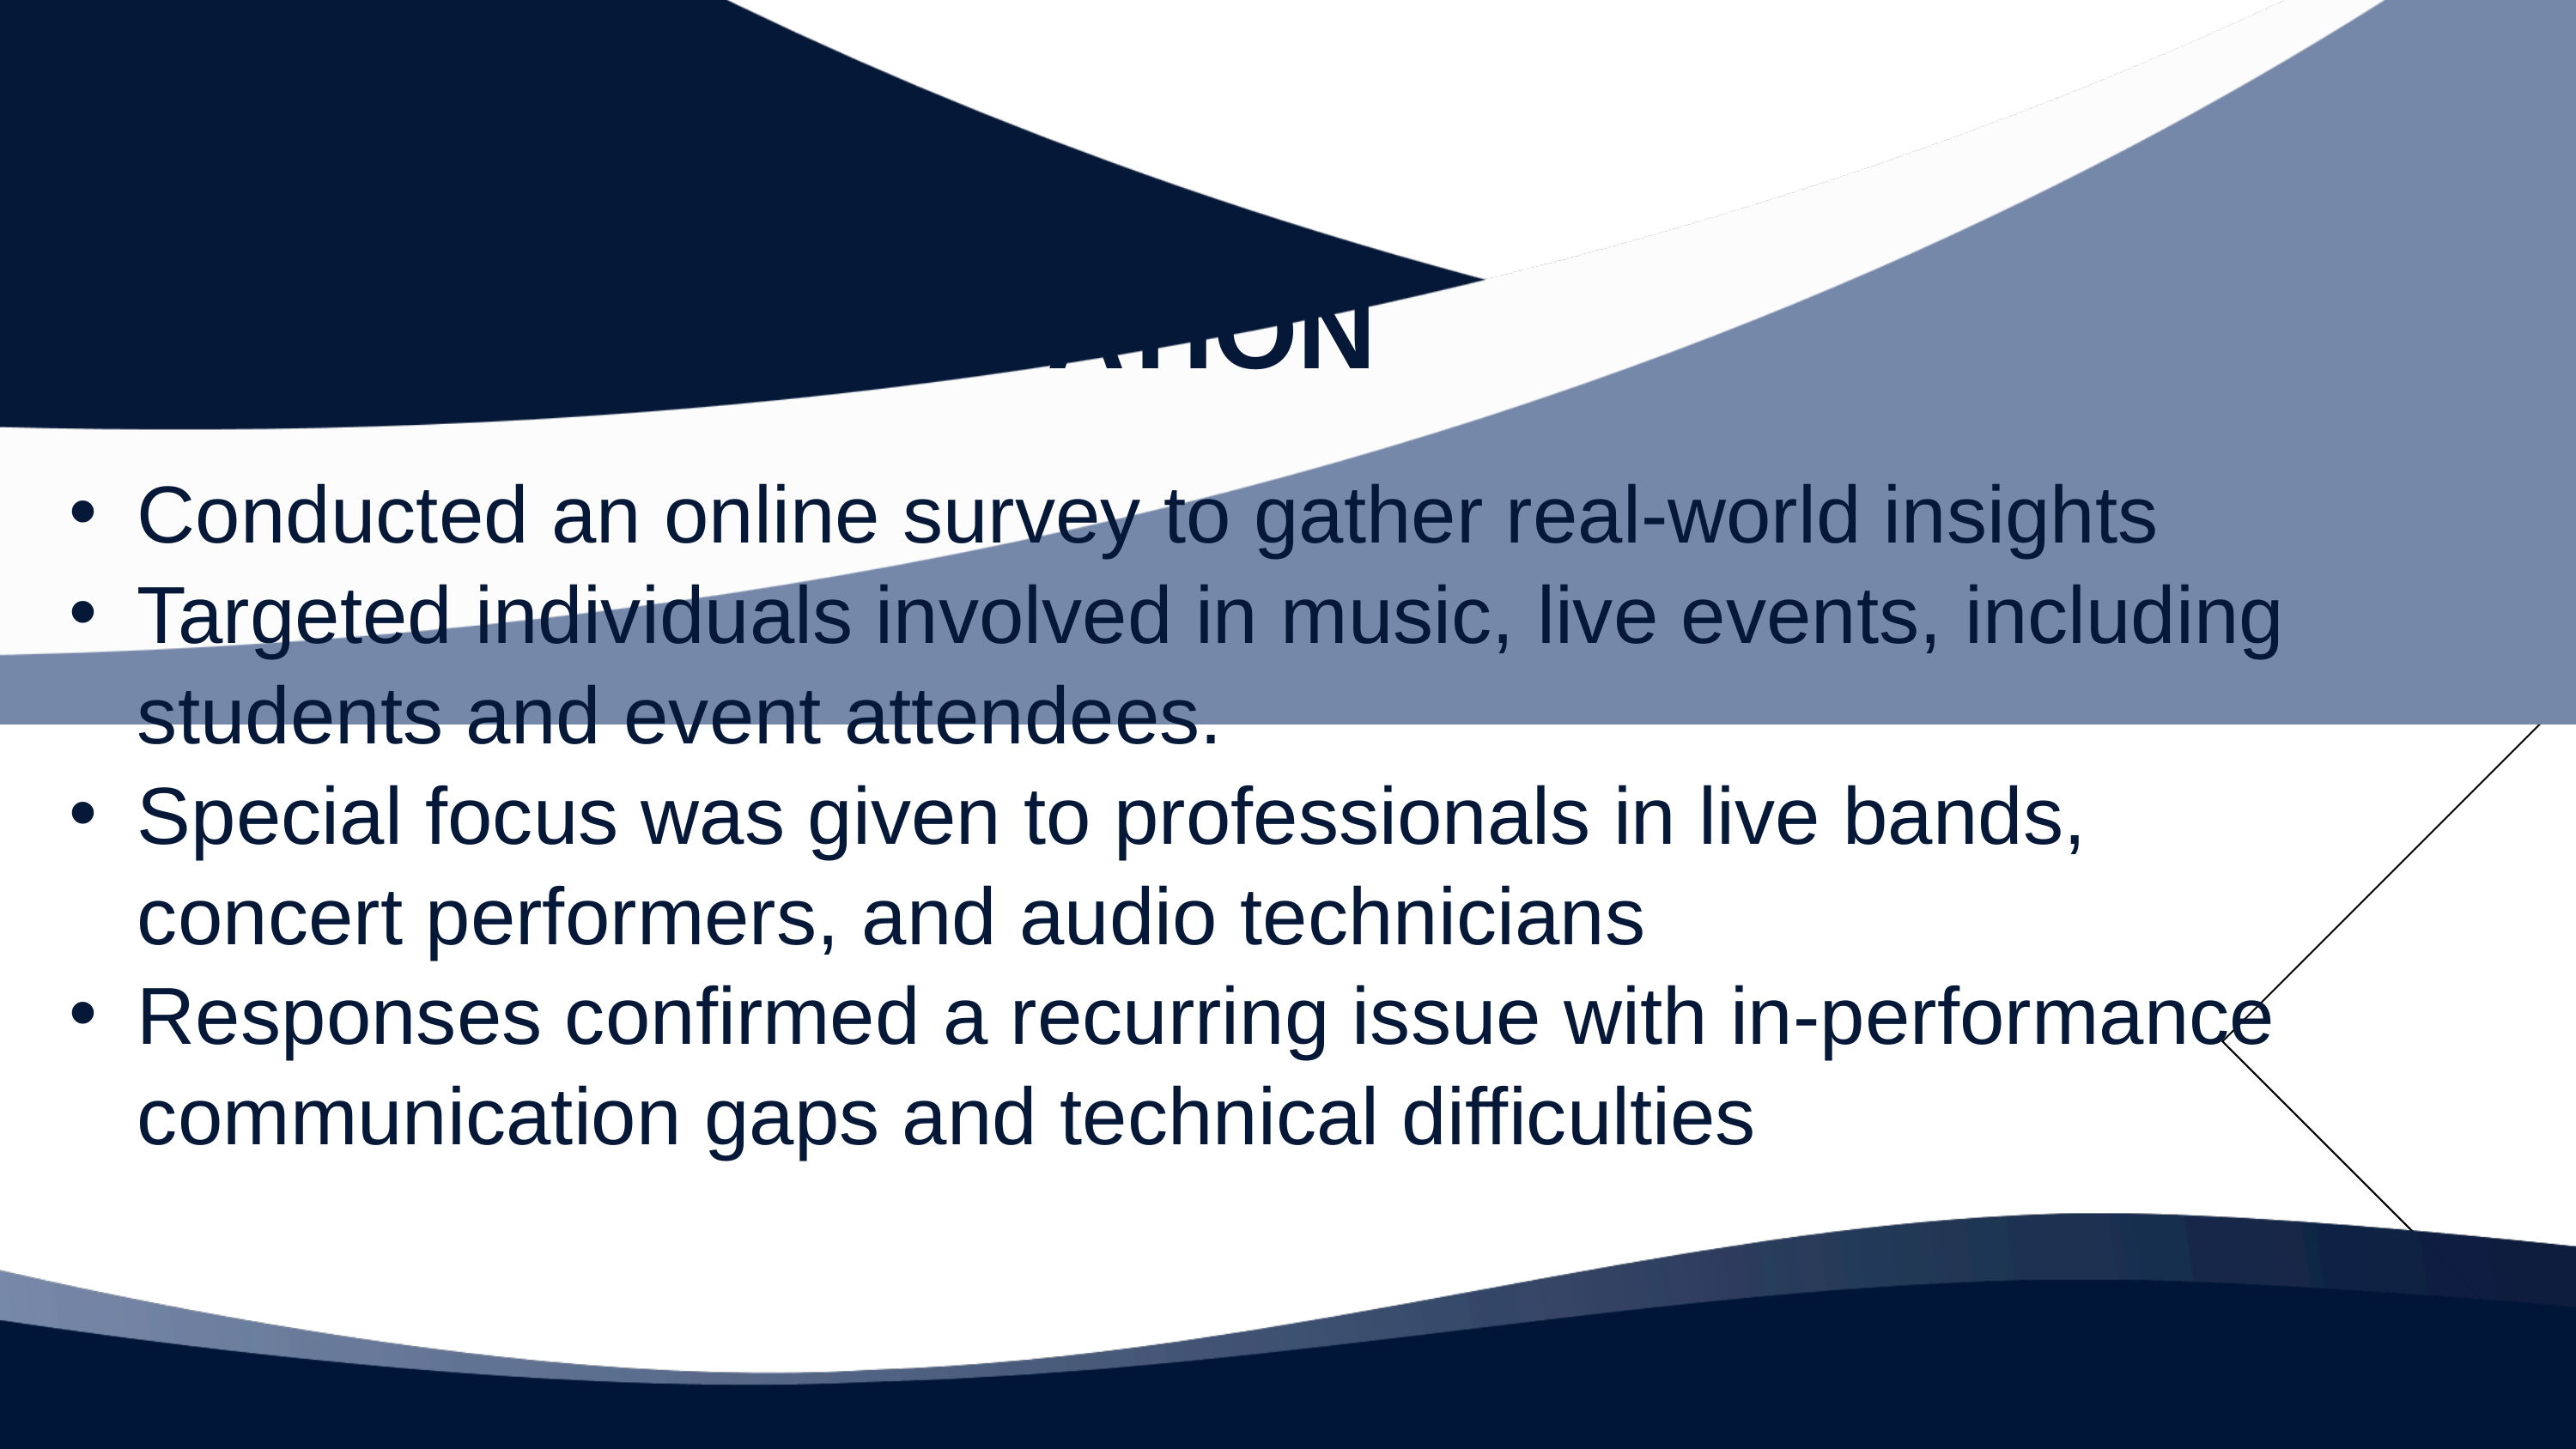

PROBLEM VALIDATION
Conducted an online survey to gather real-world insights
Targeted individuals involved in music, live events, including students and event attendees.
Special focus was given to professionals in live bands, concert performers, and audio technicians
Responses confirmed a recurring issue with in-performance communication gaps and technical difficulties